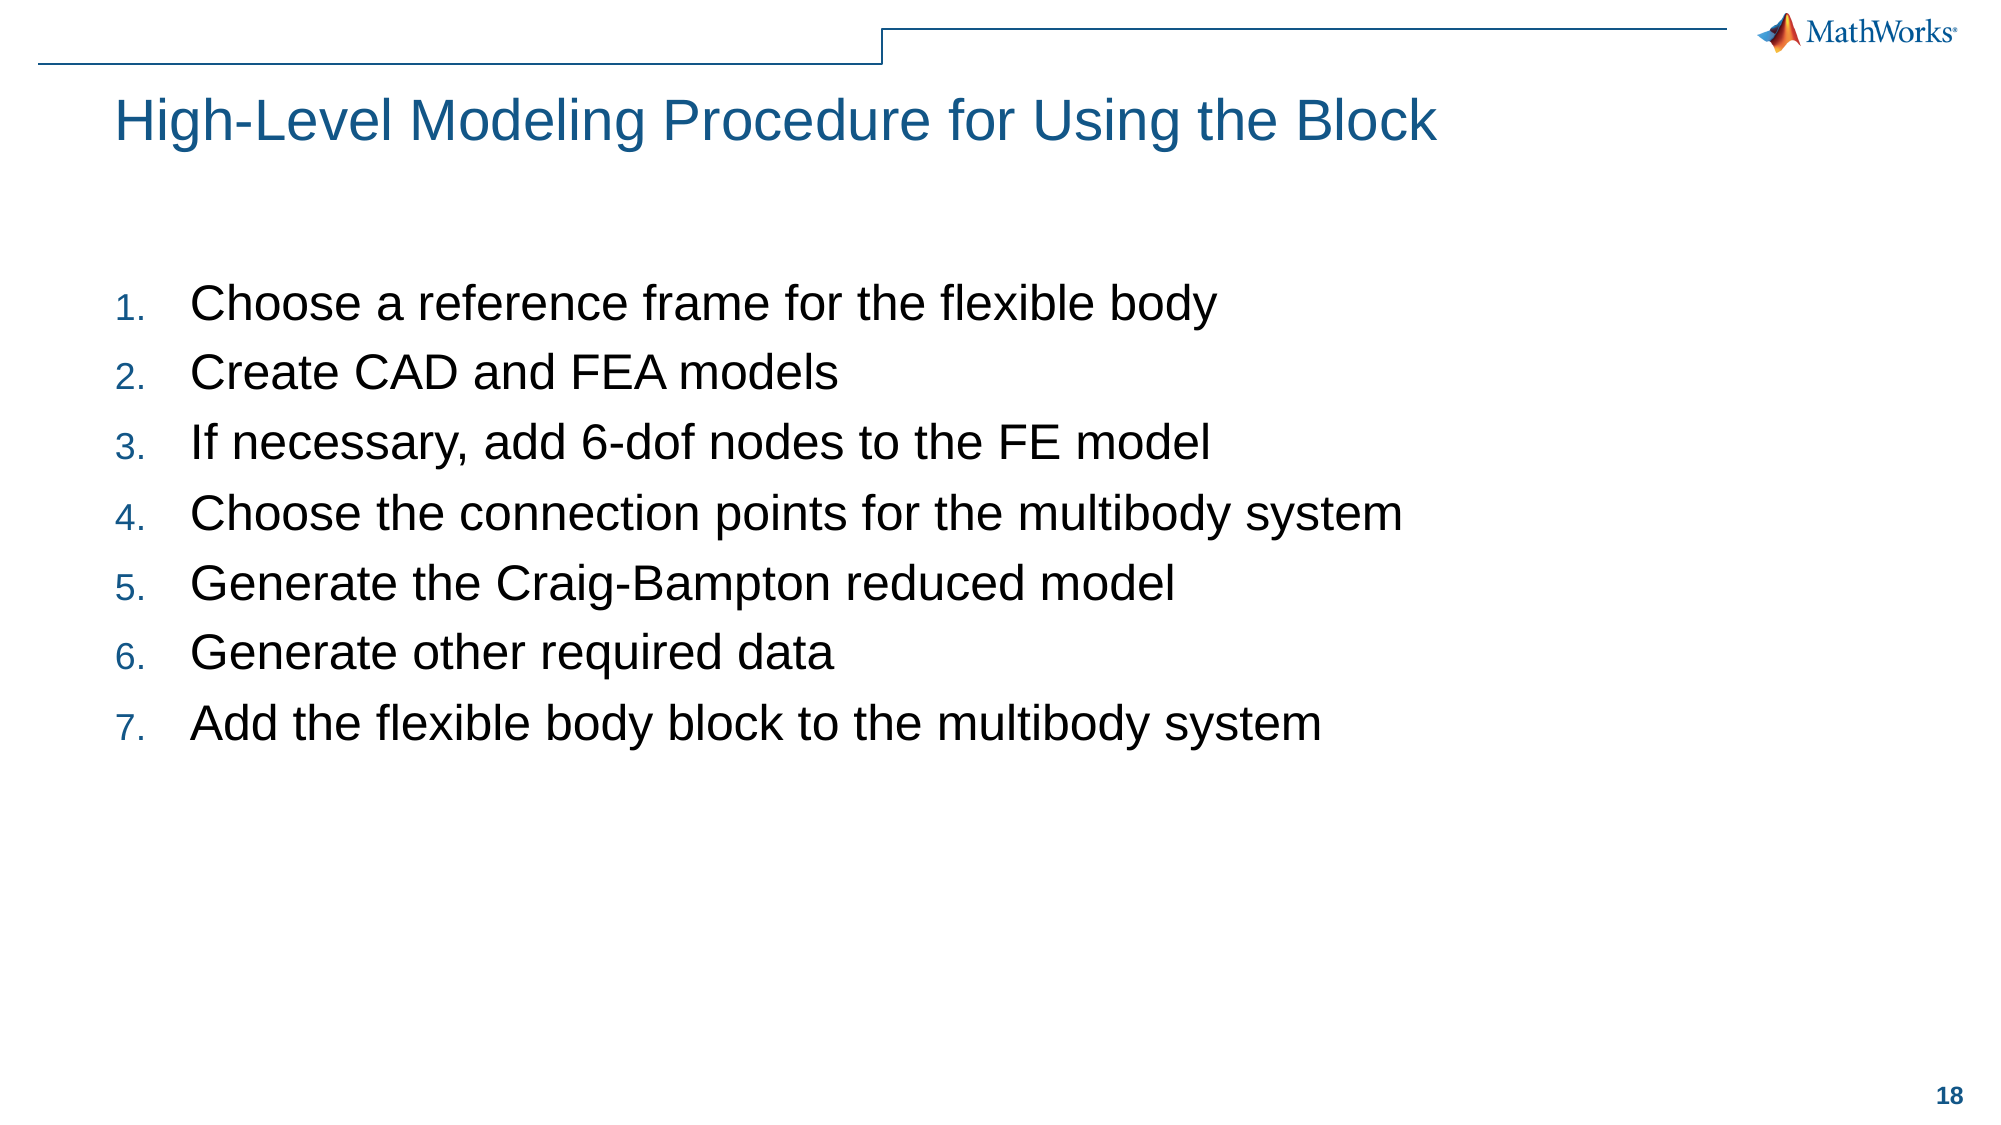

# High-Level Modeling Procedure for Using the Block
Choose a reference frame for the flexible body
Create CAD and FEA models
If necessary, add 6-dof nodes to the FE model
Choose the connection points for the multibody system
Generate the Craig-Bampton reduced model
Generate other required data
Add the flexible body block to the multibody system